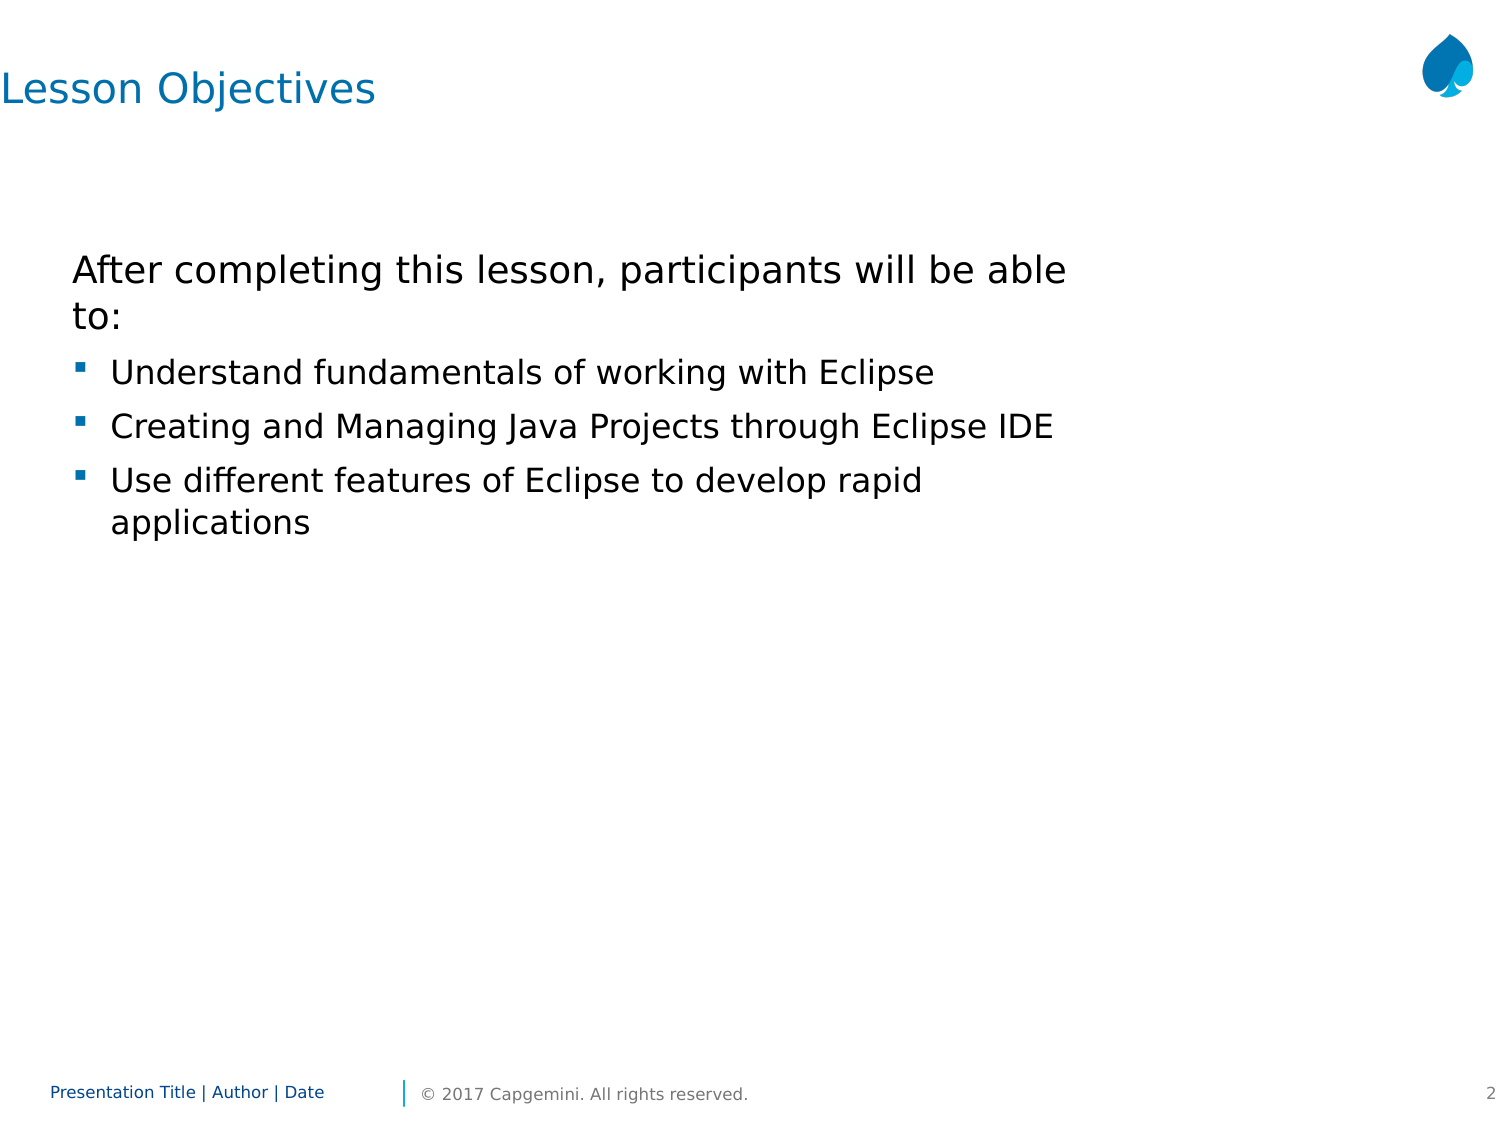

Lesson Objectives
After completing this lesson, participants will be able to:
Understand fundamentals of working with Eclipse
Creating and Managing Java Projects through Eclipse IDE
Use different features of Eclipse to develop rapid applications